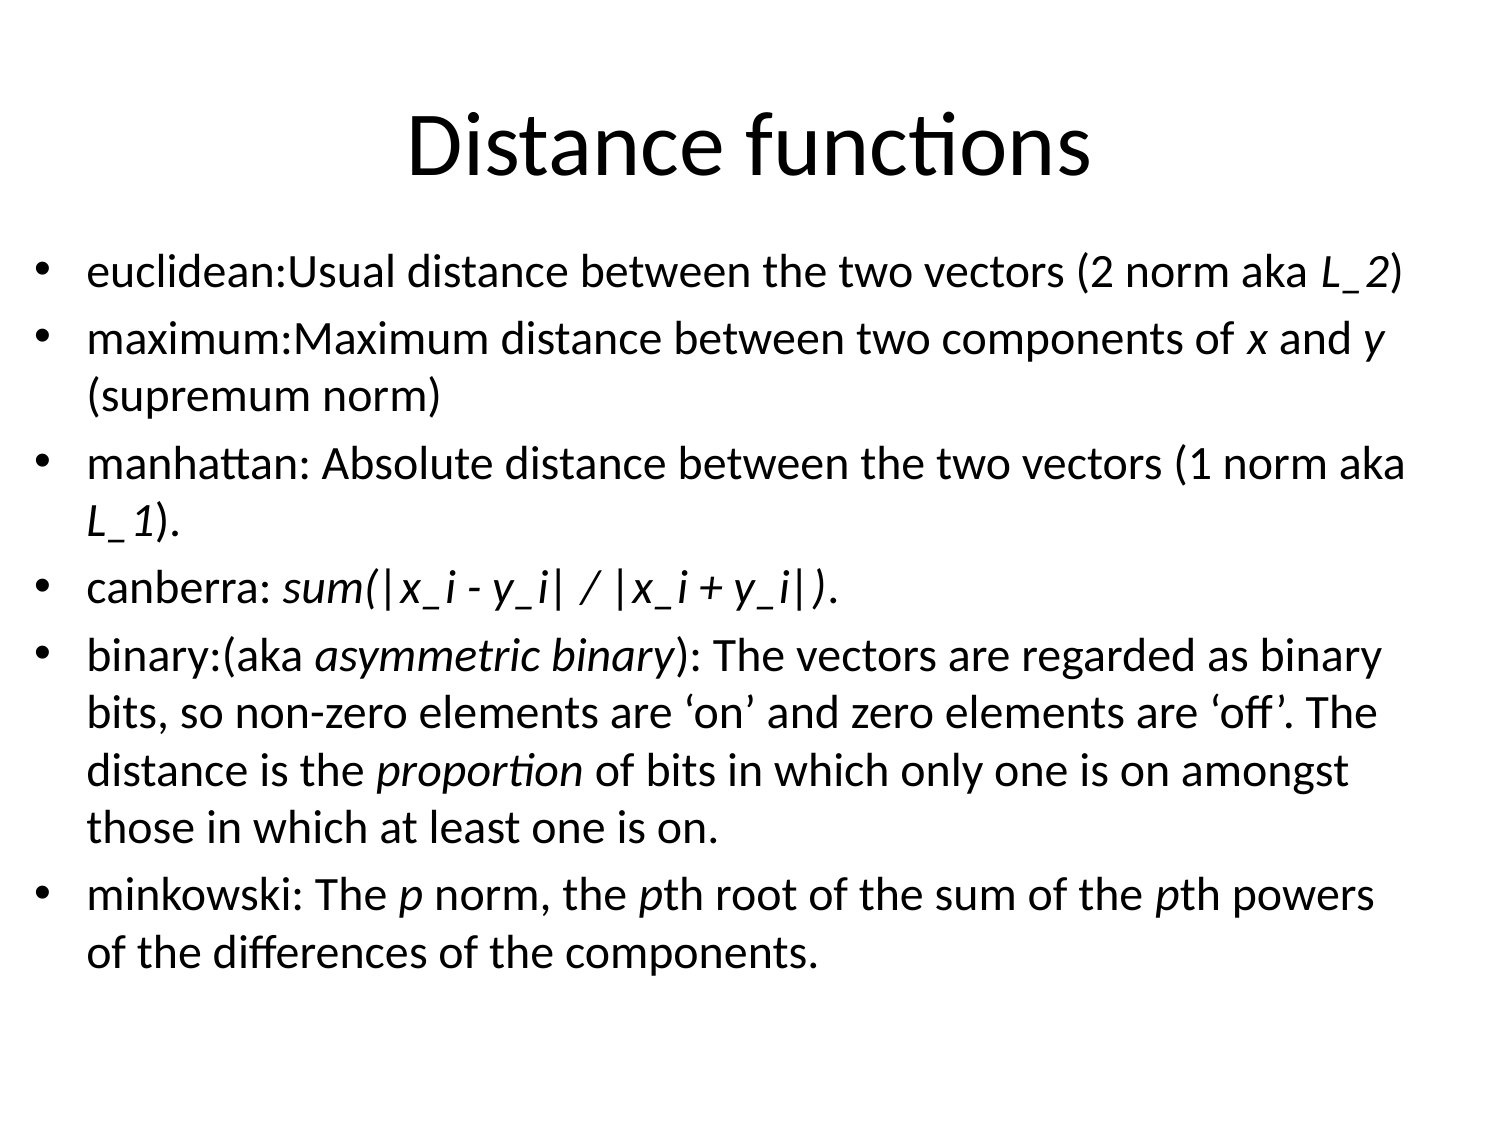

# Distance functions
euclidean:Usual distance between the two vectors (2 norm aka L_2)
maximum:Maximum distance between two components of x and y (supremum norm)
manhattan: Absolute distance between the two vectors (1 norm aka L_1).
canberra: sum(|x_i - y_i| / |x_i + y_i|).
binary:(aka asymmetric binary): The vectors are regarded as binary bits, so non-zero elements are ‘on’ and zero elements are ‘off’. The distance is the proportion of bits in which only one is on amongst those in which at least one is on.
minkowski: The p norm, the pth root of the sum of the pth powers of the differences of the components.